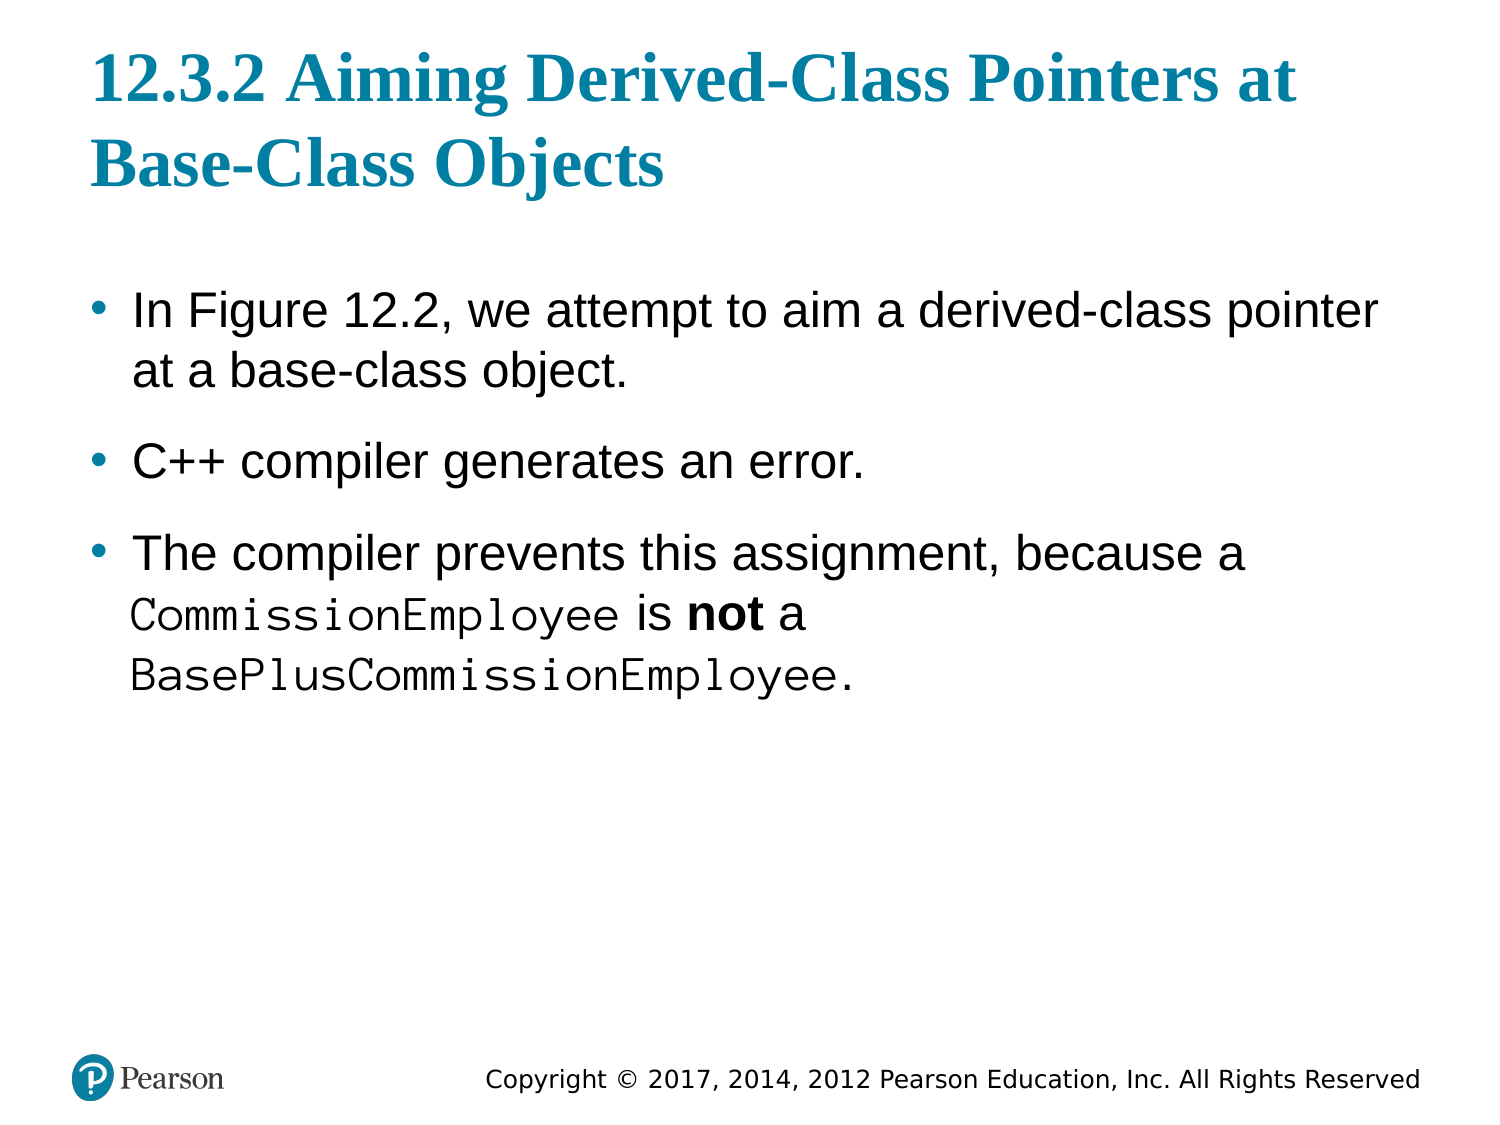

# 12.3.2 Aiming Derived-Class Pointers at Base-Class Objects
In Figure 12.2, we attempt to aim a derived-class pointer at a base-class object.
C++ compiler generates an error.
The compiler prevents this assignment, because a CommissionEmployee is not a BasePlusCommissionEmployee.